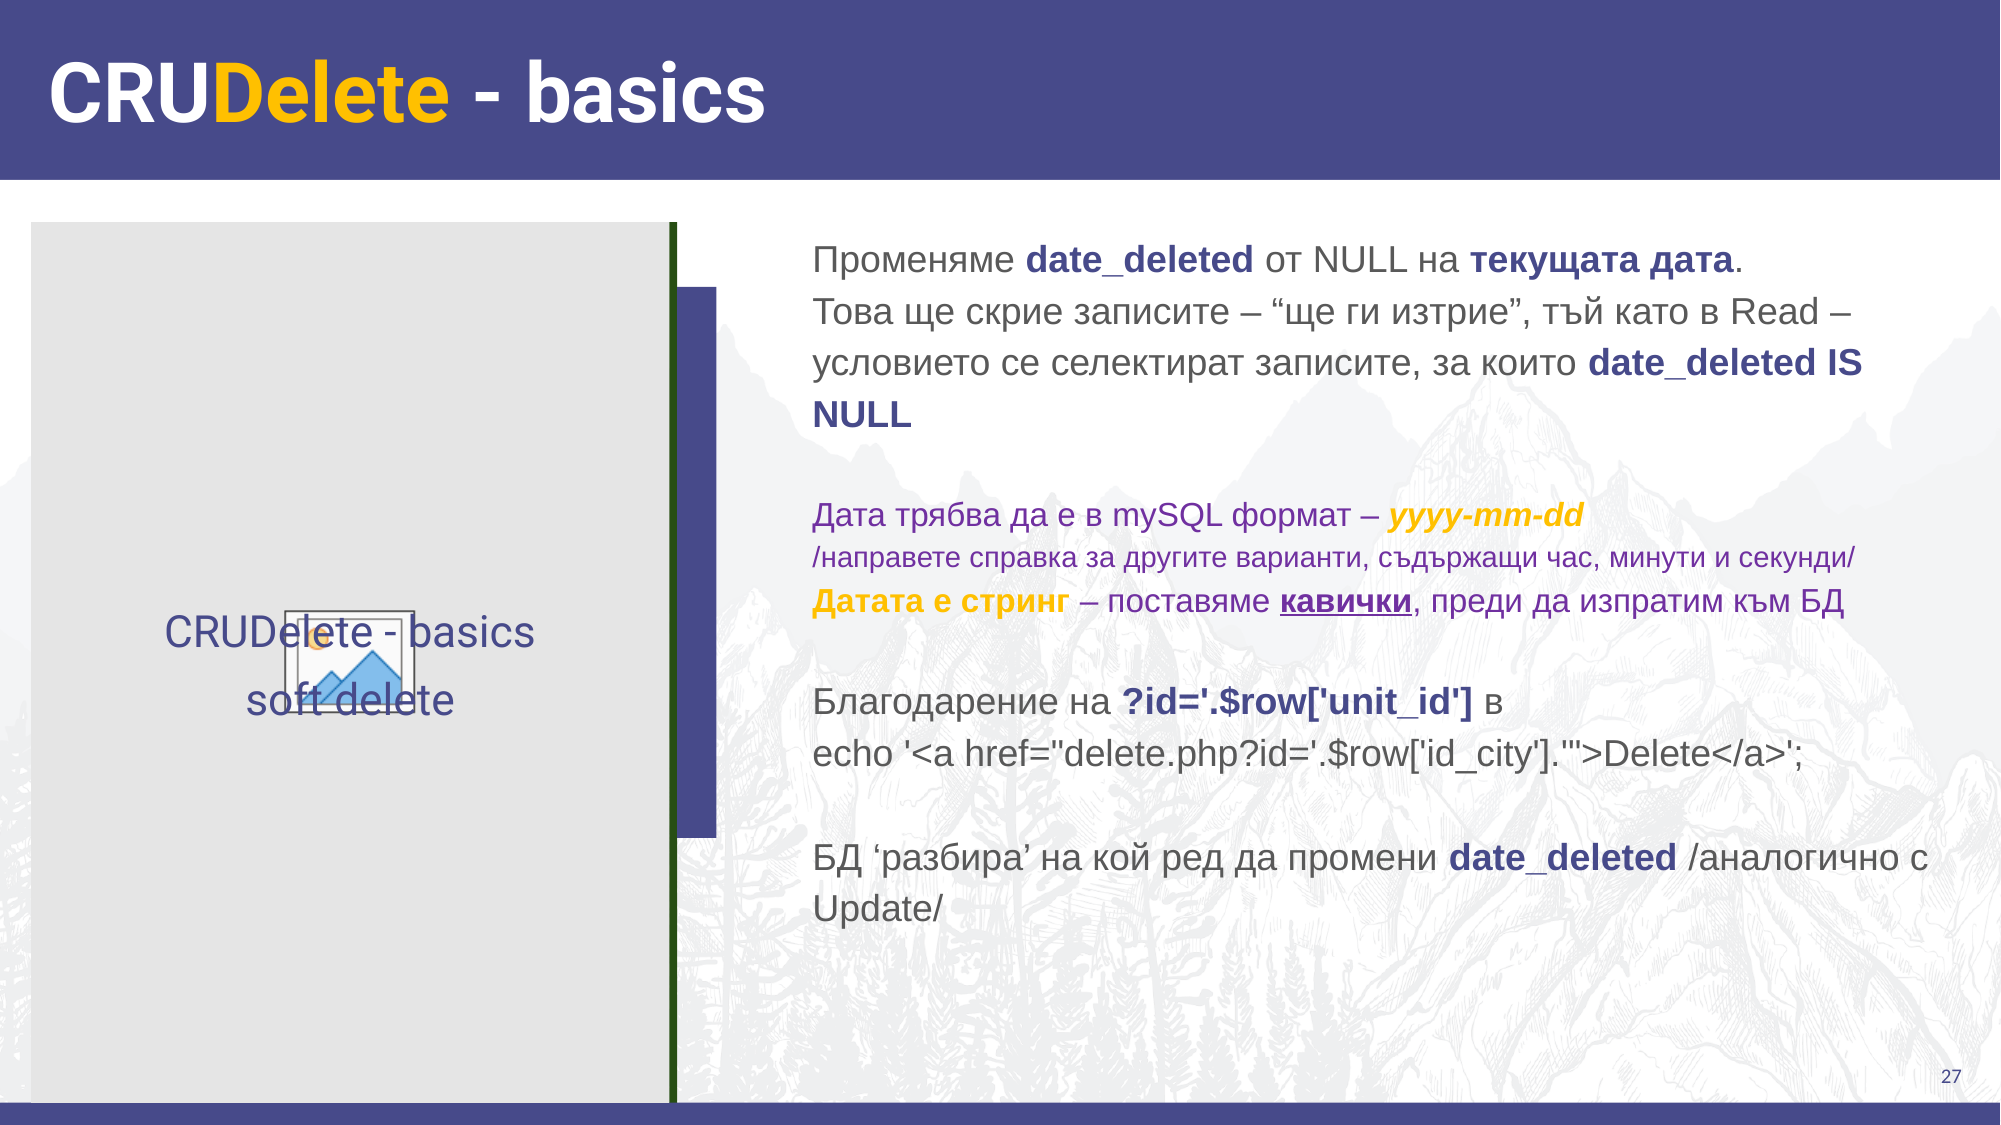

# CRUDelete - basics
Променяме date_deleted от NULL на текущата дата.
Това ще скрие записите – “ще ги изтрие”, тъй като в Read – условието се селектират записите, за които date_deleted IS NULL

Дата трябва да е в mySQL формат – yyyy-mm-dd
/направете справка за другите варианти, съдържащи час, минути и секунди/
Датата е стринг – поставяме кавички, преди да изпратим към БД

Благодарение на ?id='.$row['unit_id'] в
echo '<a href="delete.php?id='.$row['id_city'].'">Delete</a>';

БД ‘разбира’ на кой ред да промени date_deleted /аналогично с Update/

CRUDelete - basics
soft delete
27